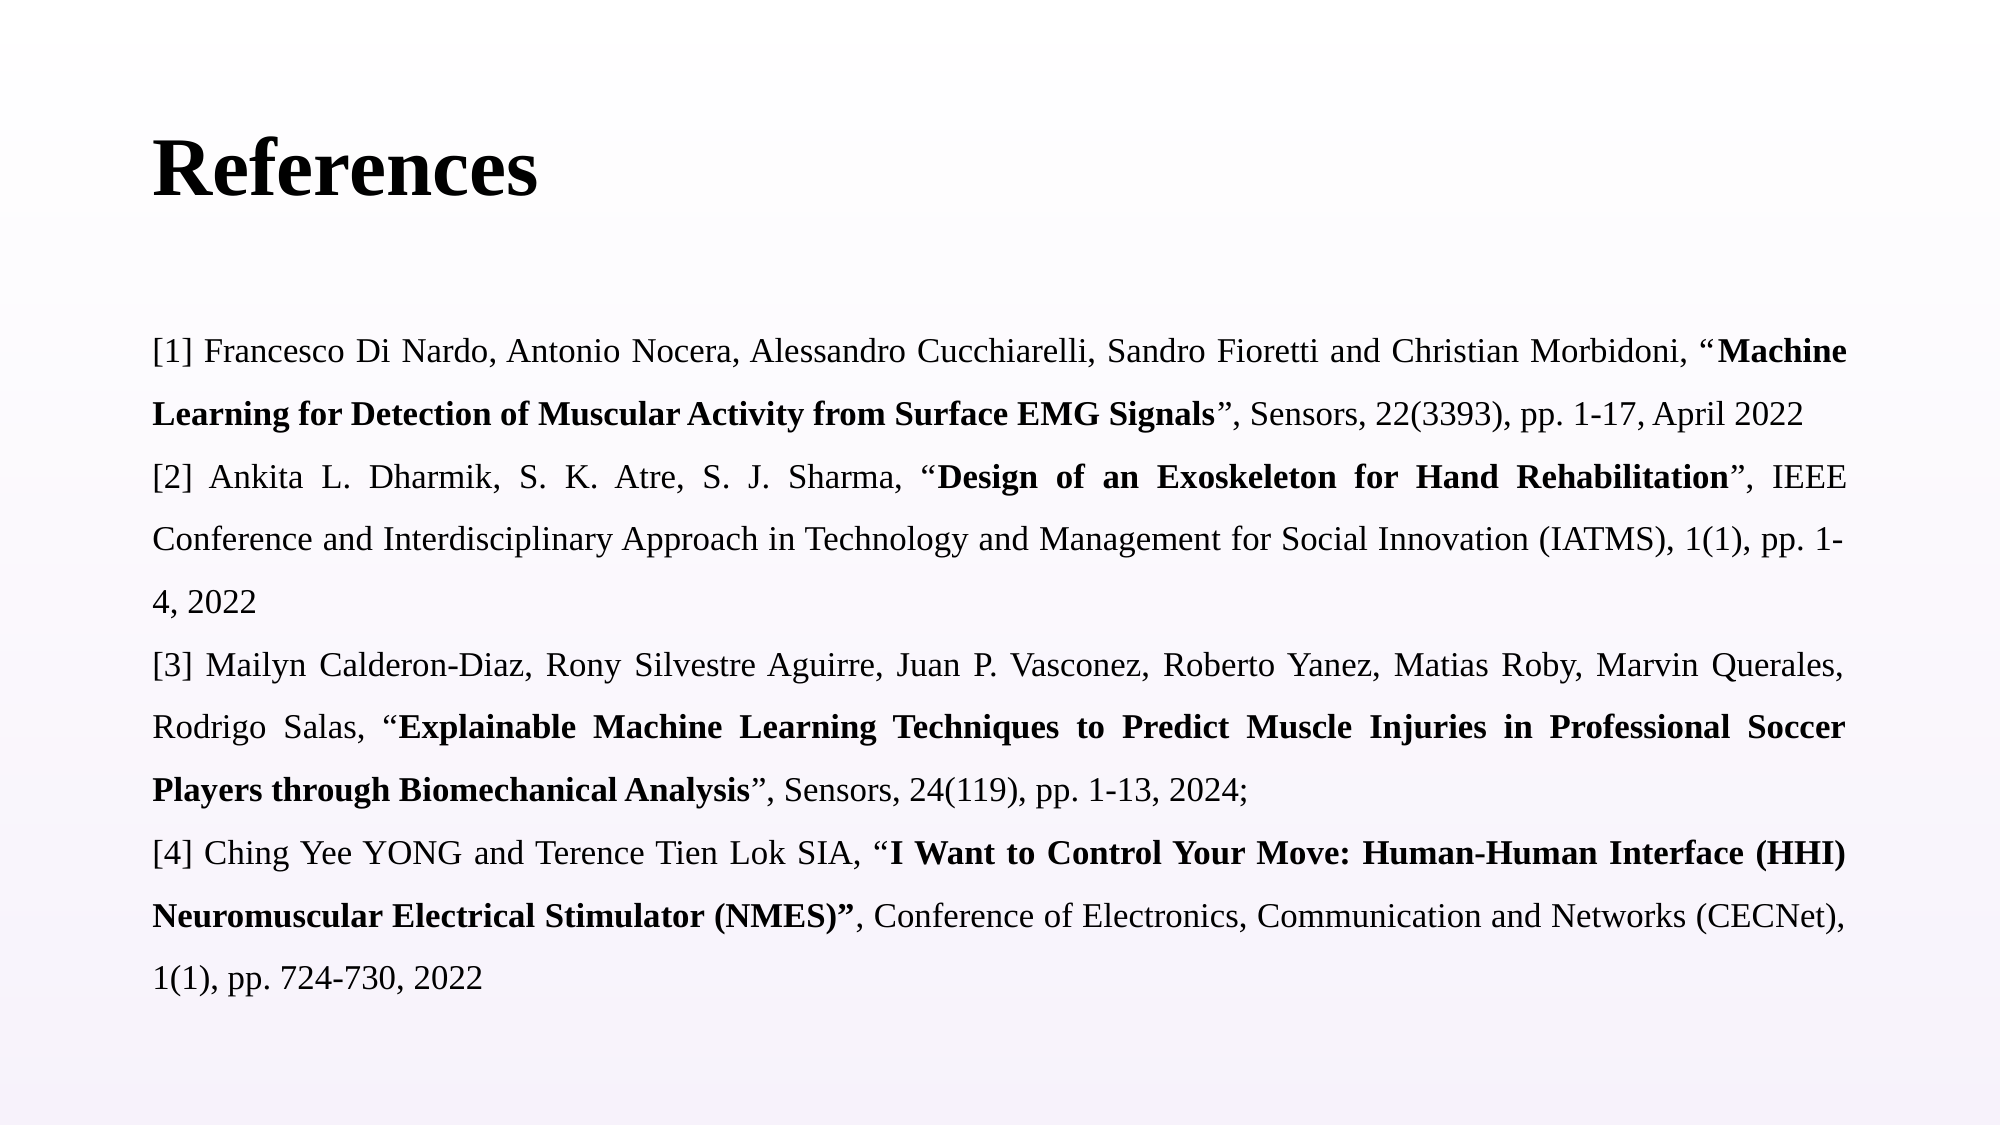

# References
[1] Francesco Di Nardo, Antonio Nocera, Alessandro Cucchiarelli, Sandro Fioretti and Christian Morbidoni, “Machine Learning for Detection of Muscular Activity from Surface EMG Signals”, Sensors, 22(3393), pp. 1-17, April 2022
[2] Ankita L. Dharmik, S. K. Atre, S. J. Sharma, “Design of an Exoskeleton for Hand Rehabilitation”, IEEE Conference and Interdisciplinary Approach in Technology and Management for Social Innovation (IATMS), 1(1), pp. 1-4, 2022
[3] Mailyn Calderon-Diaz, Rony Silvestre Aguirre, Juan P. Vasconez, Roberto Yanez, Matias Roby, Marvin Querales, Rodrigo Salas, “Explainable Machine Learning Techniques to Predict Muscle Injuries in Professional Soccer Players through Biomechanical Analysis”, Sensors, 24(119), pp. 1-13, 2024;
[4] Ching Yee YONG and Terence Tien Lok SIA, “I Want to Control Your Move: Human-Human Interface (HHI) Neuromuscular Electrical Stimulator (NMES)”, Conference of Electronics, Communication and Networks (CECNet), 1(1), pp. 724-730, 2022